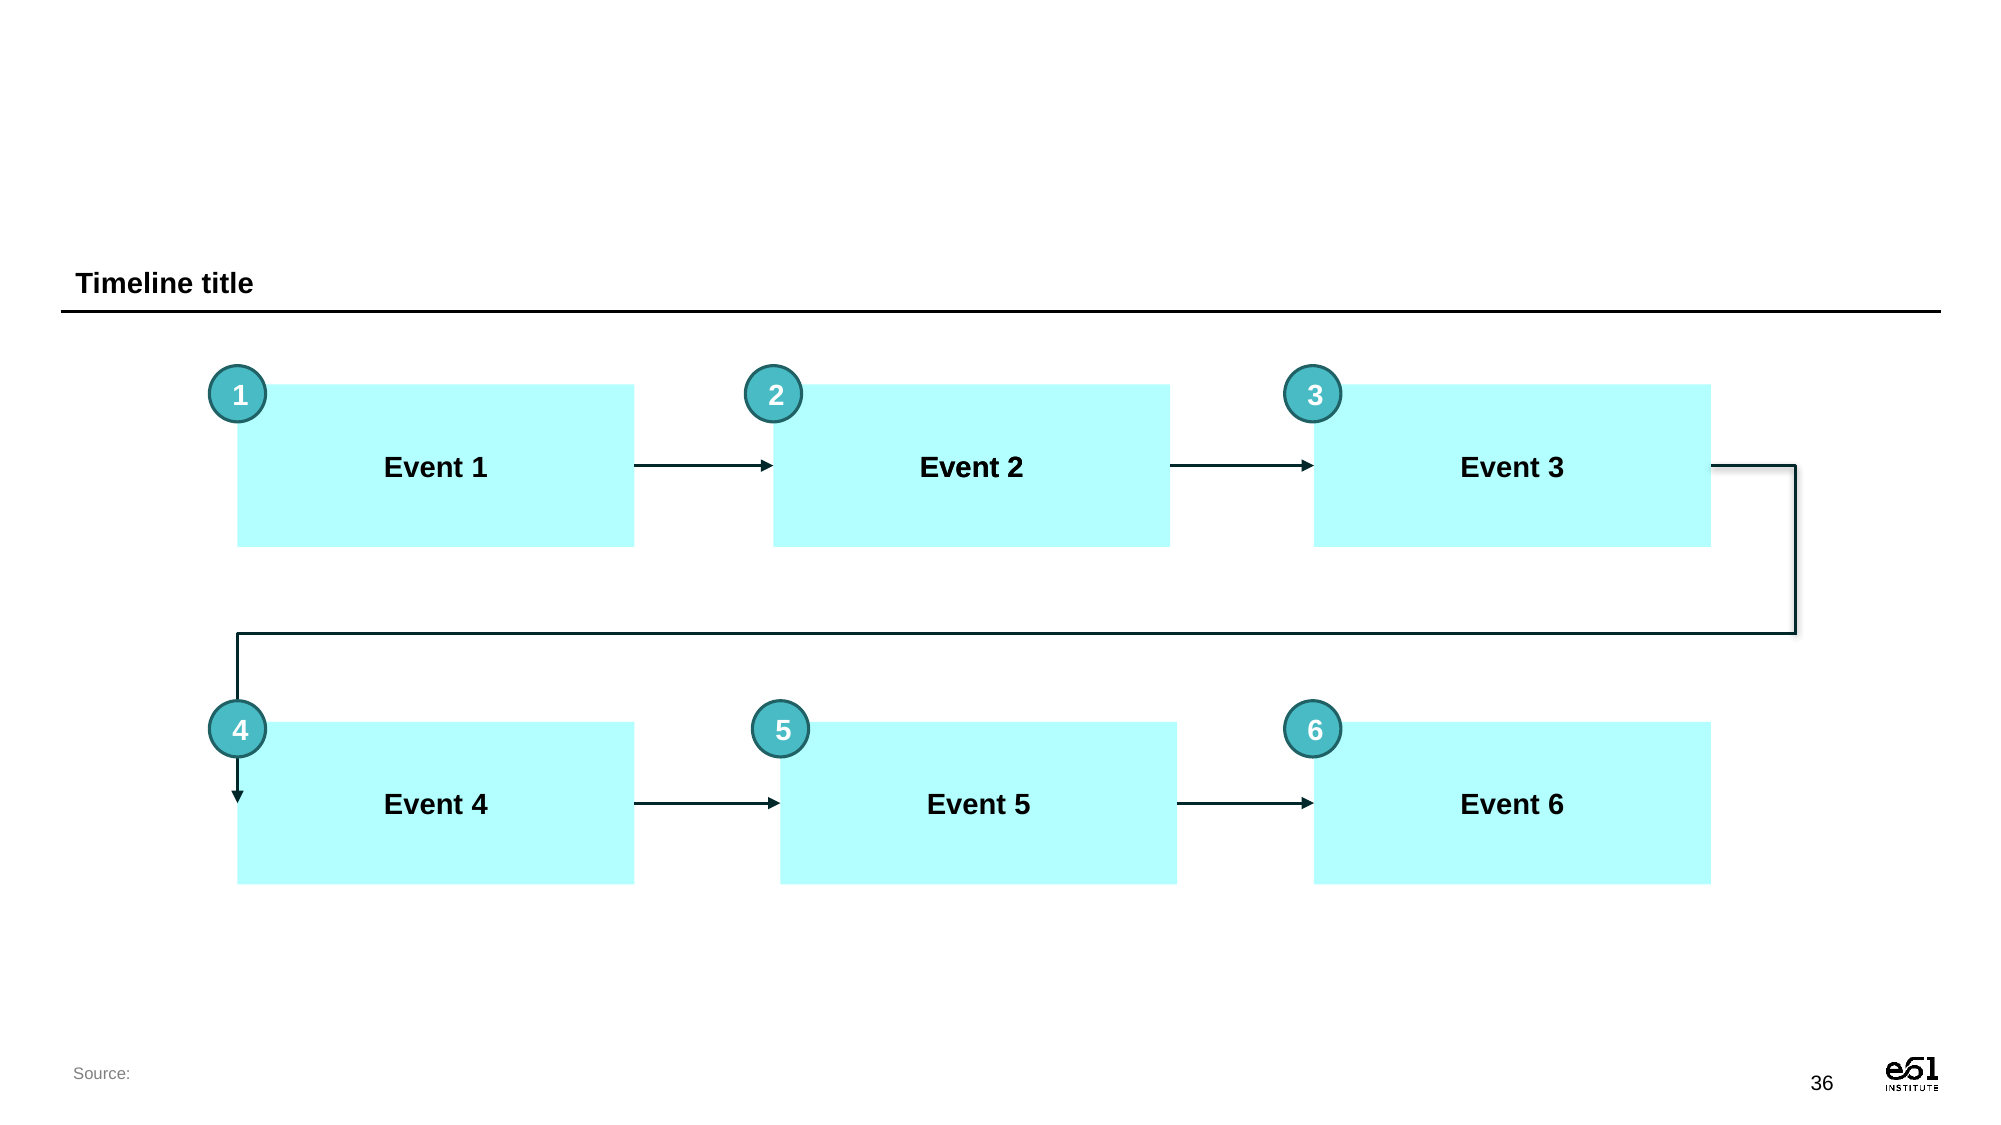

#
Timeline title
1
2
3
Event 1
Event 2
Event 2
Event 3
4
5
6
Event 4
Event 5
Event 6
36
Source: